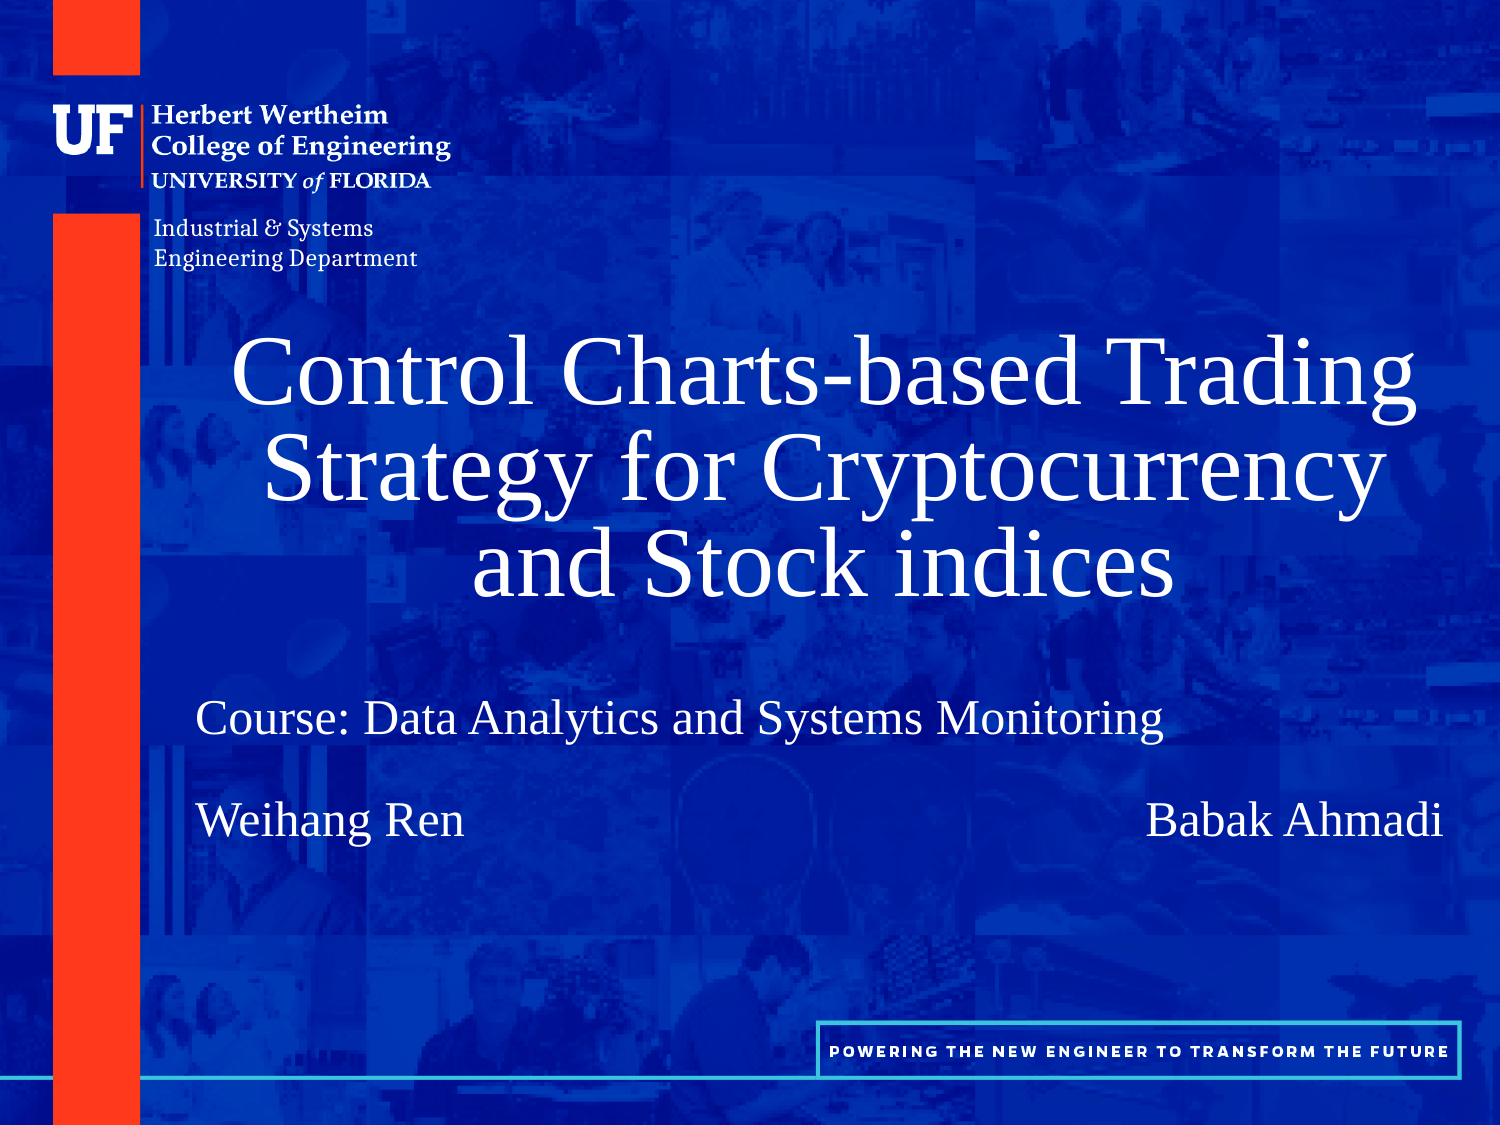

# Control Charts-based Trading Strategy for Cryptocurrency and Stock indices
Course: Data Analytics and Systems Monitoring
Weihang Ren				  	    Babak Ahmadi